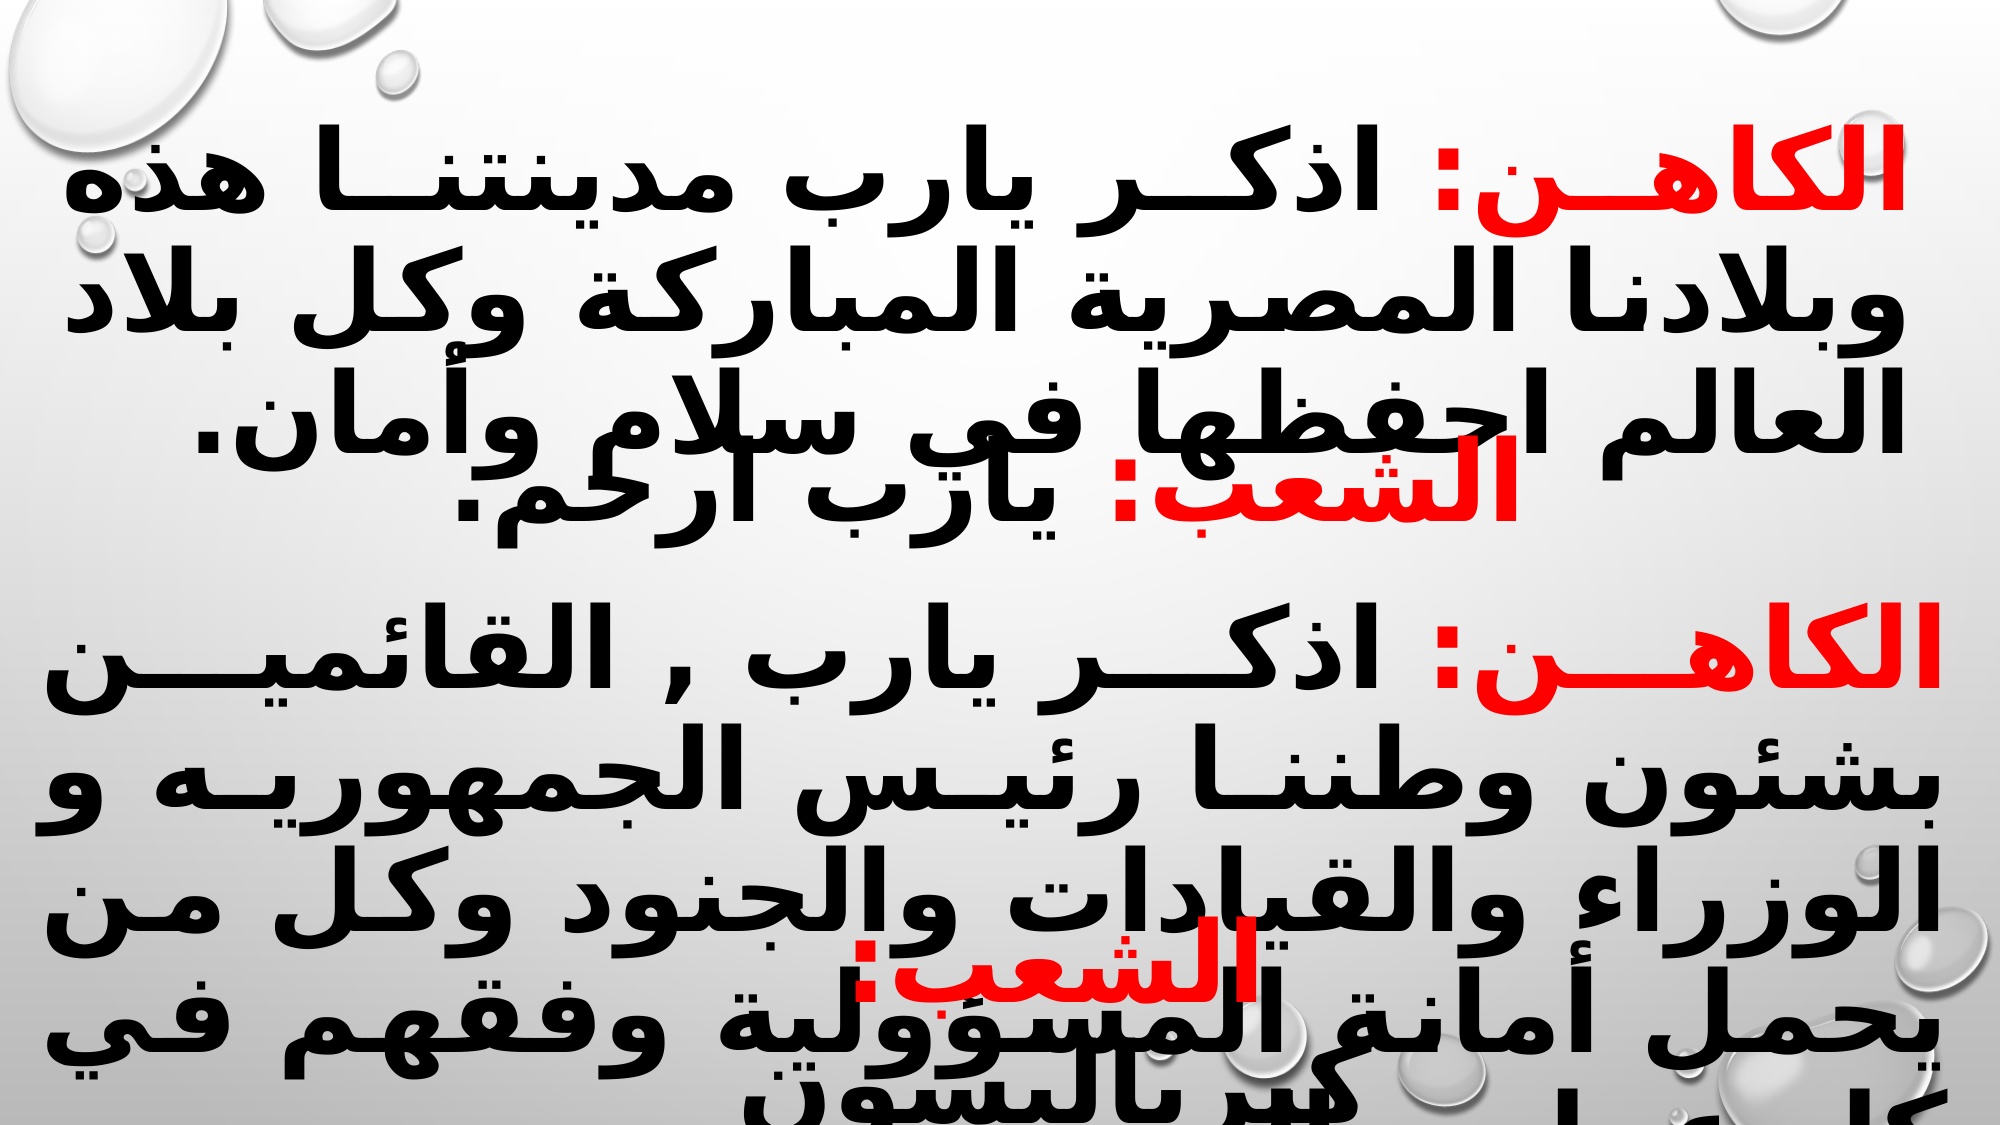

الكاهن: اذكر يارب مدينتنا هذه وبلادنا المصرية المباركة وكل بلاد العالم احفظها في سلام وأمان.
الشعب: يارب ارحم.
الكاهن: اذكر يارب , القائمين بشئون وطننا رئيس الجمهوريه و الوزراء والقيادات والجنود وكل من يحمل أمانة المسؤولية وفقهم في كل عمل صالح.
الشعب: كيرياليسون